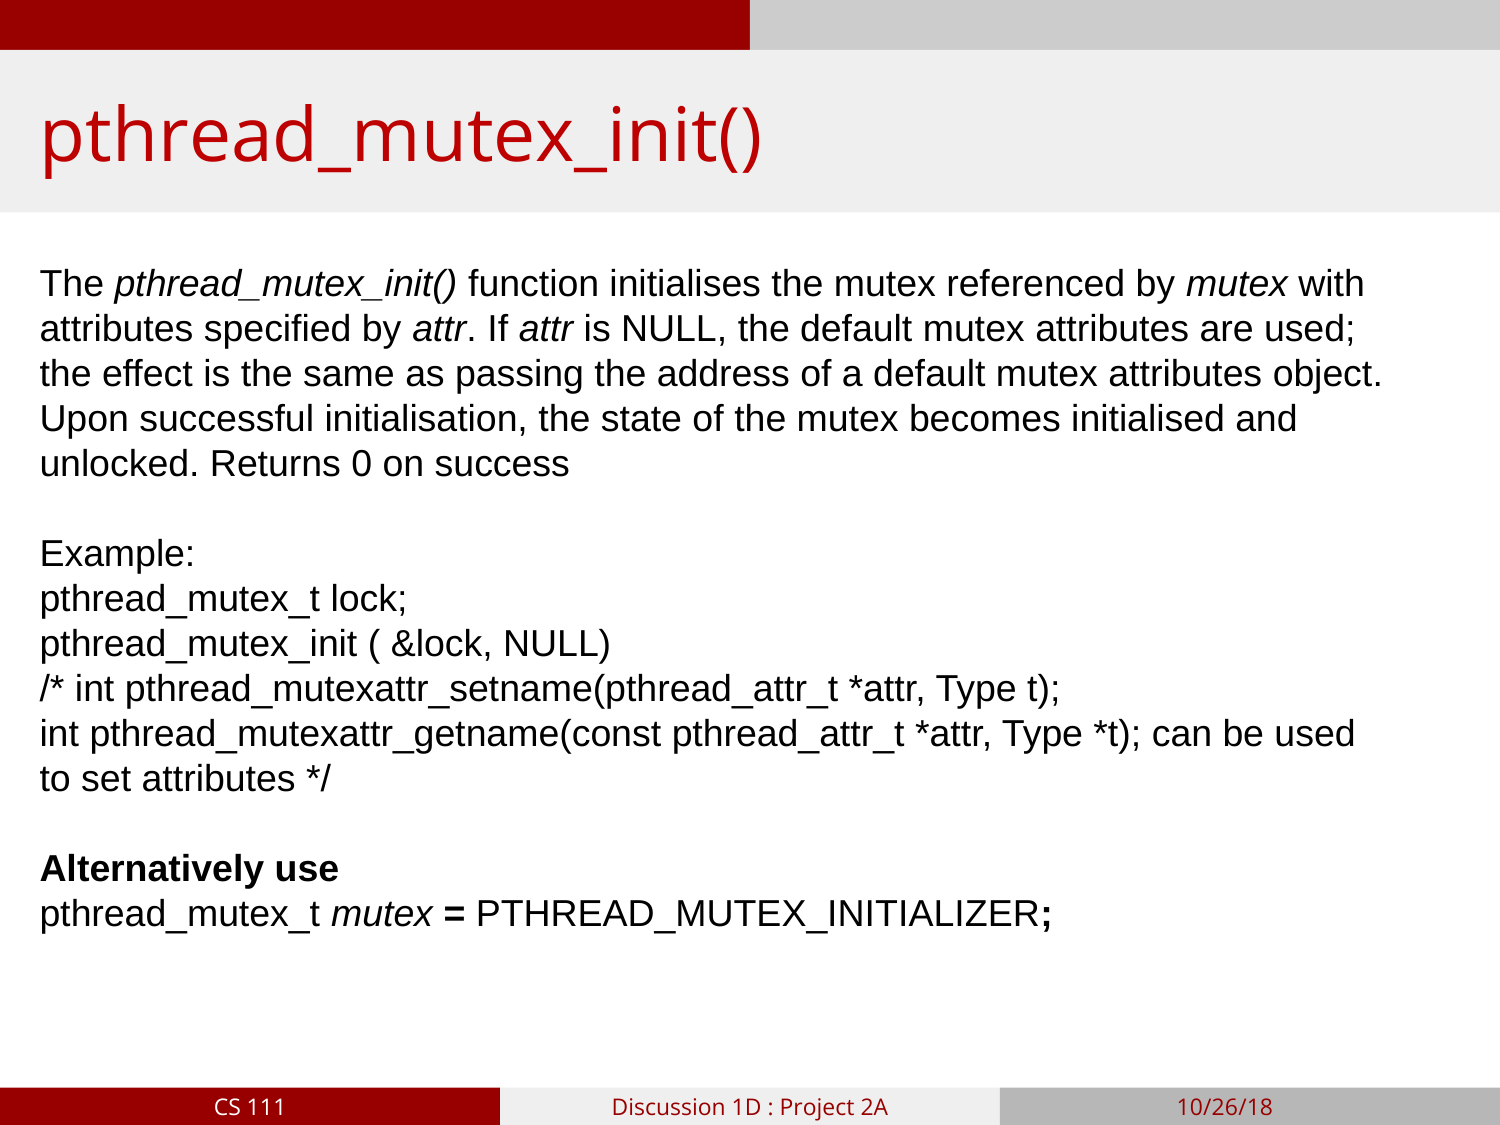

# pthread_mutex_init()
The pthread_mutex_init() function initialises the mutex referenced by mutex with attributes specified by attr. If attr is NULL, the default mutex attributes are used; the effect is the same as passing the address of a default mutex attributes object. Upon successful initialisation, the state of the mutex becomes initialised and unlocked. Returns 0 on success

Example:
pthread_mutex_t lock;
pthread_mutex_init ( &lock, NULL)
/* int pthread_mutexattr_setname(pthread_attr_t *attr, Type t);
int pthread_mutexattr_getname(const pthread_attr_t *attr, Type *t); can be used to set attributes */

Alternatively use
pthread_mutex_t mutex = PTHREAD_MUTEX_INITIALIZER;